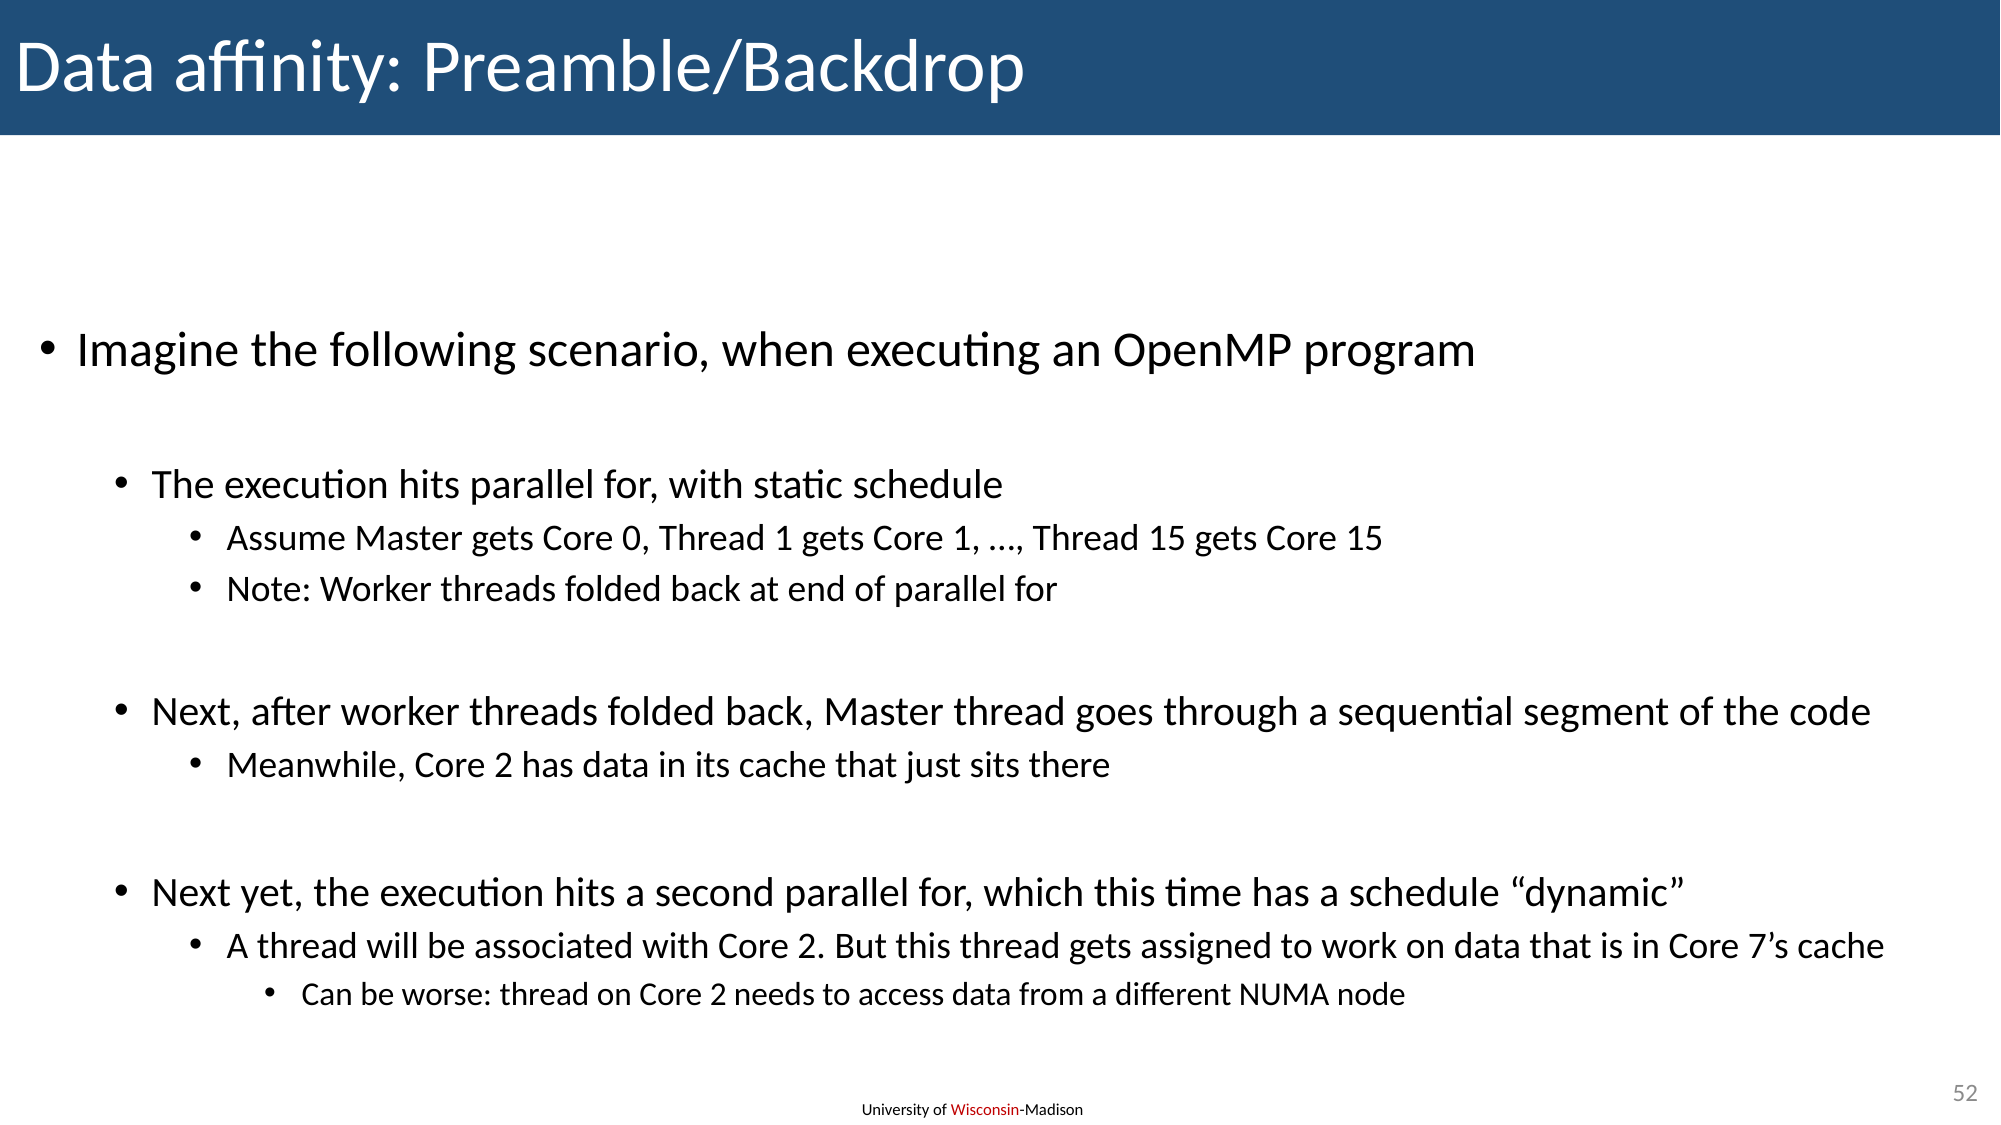

# Data affinity: Preamble/Backdrop

Imagine the following scenario, when executing an OpenMP program

The execution hits parallel for, with static schedule
Assume Master gets Core 0, Thread 1 gets Core 1, …, Thread 15 gets Core 15
Note: Worker threads folded back at end of parallel for

Next, after worker threads folded back, Master thread goes through a sequential segment of the code
Meanwhile, Core 2 has data in its cache that just sits there

Next yet, the execution hits a second parallel for, which this time has a schedule “dynamic”
A thread will be associated with Core 2. But this thread gets assigned to work on data that is in Core 7’s cache
Can be worse: thread on Core 2 needs to access data from a different NUMA node
52